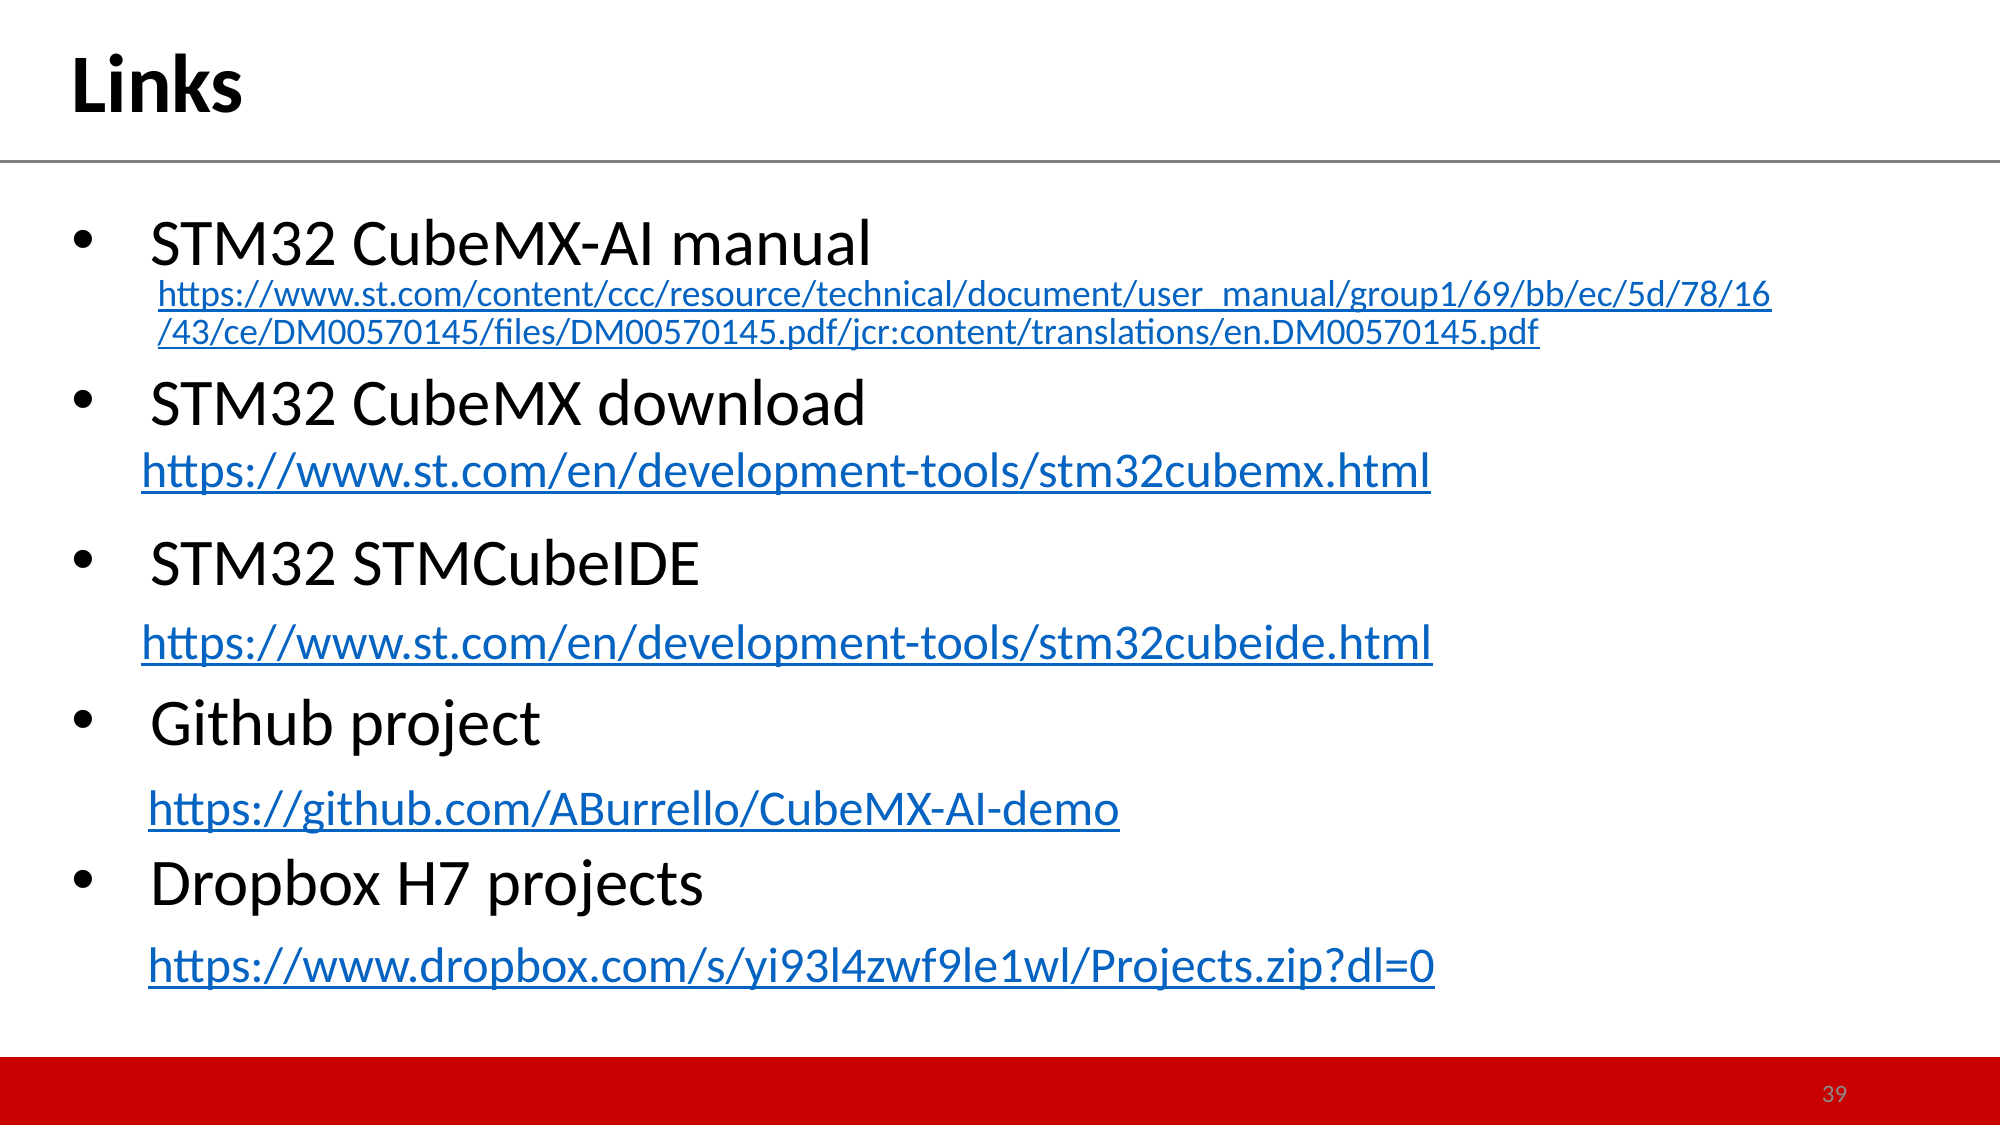

Links

STM32 CubeMX-AI manual

STM32 CubeMX download

STM32 STMCubeIDE

Github project

Dropbox H7 projects
https://www.st.com/content/ccc/resource/technical/document/user_manual/group1/69/bb/ec/5d/78/16/43/ce/DM00570145/files/DM00570145.pdf/jcr:content/translations/en.DM00570145.pdf
https://www.st.com/en/development-tools/stm32cubemx.html
https://www.st.com/en/development-tools/stm32cubeide.html
https://github.com/ABurrello/CubeMX-AI-demo
https://www.dropbox.com/s/yi93l4zwf9le1wl/Projects.zip?dl=0
39